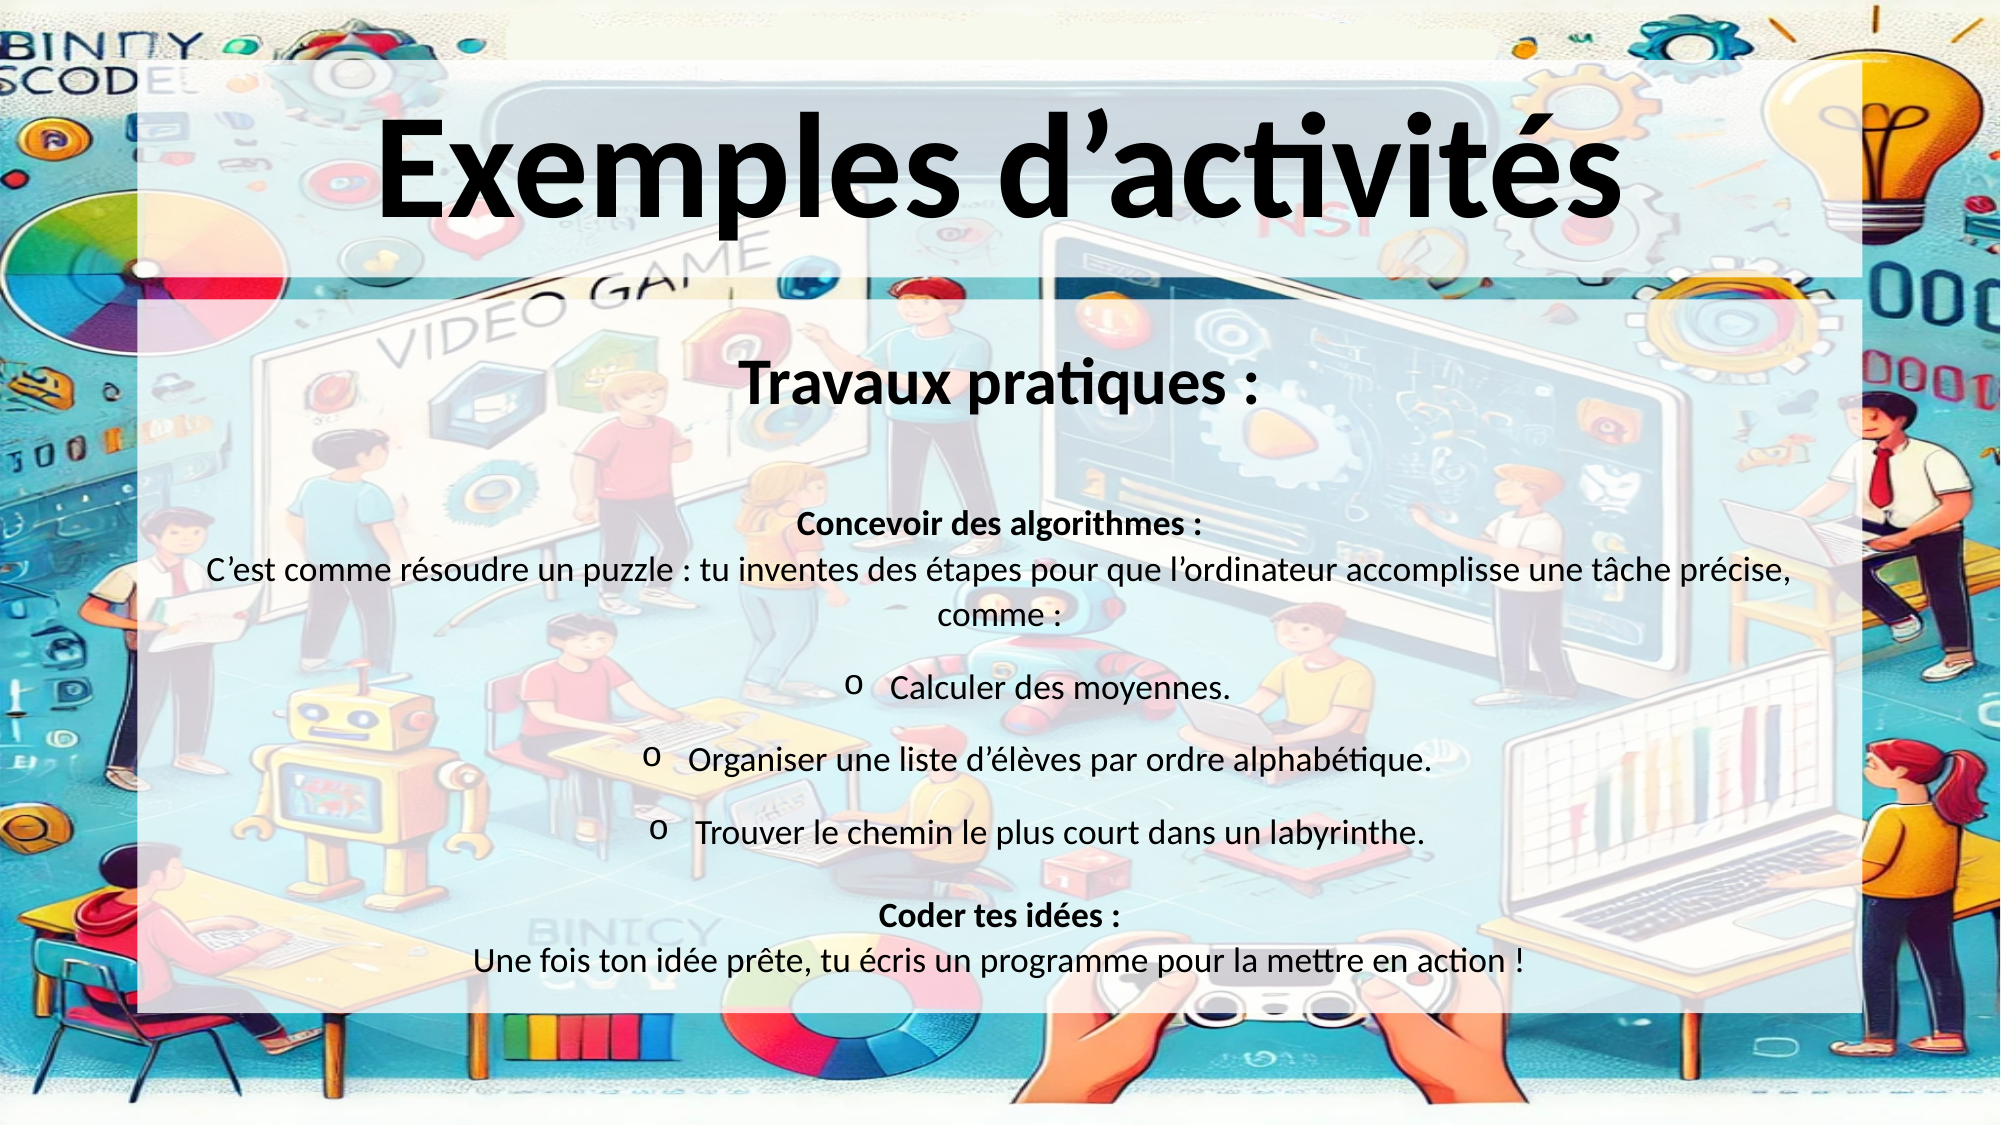

# Exemples d’activités
Travaux pratiques :

Concevoir des algorithmes :
C’est comme résoudre un puzzle : tu inventes des étapes pour que l’ordinateur accomplisse une tâche précise, comme :
Calculer des moyennes.
Organiser une liste d’élèves par ordre alphabétique.
Trouver le chemin le plus court dans un labyrinthe.
Coder tes idées :
Une fois ton idée prête, tu écris un programme pour la mettre en action !